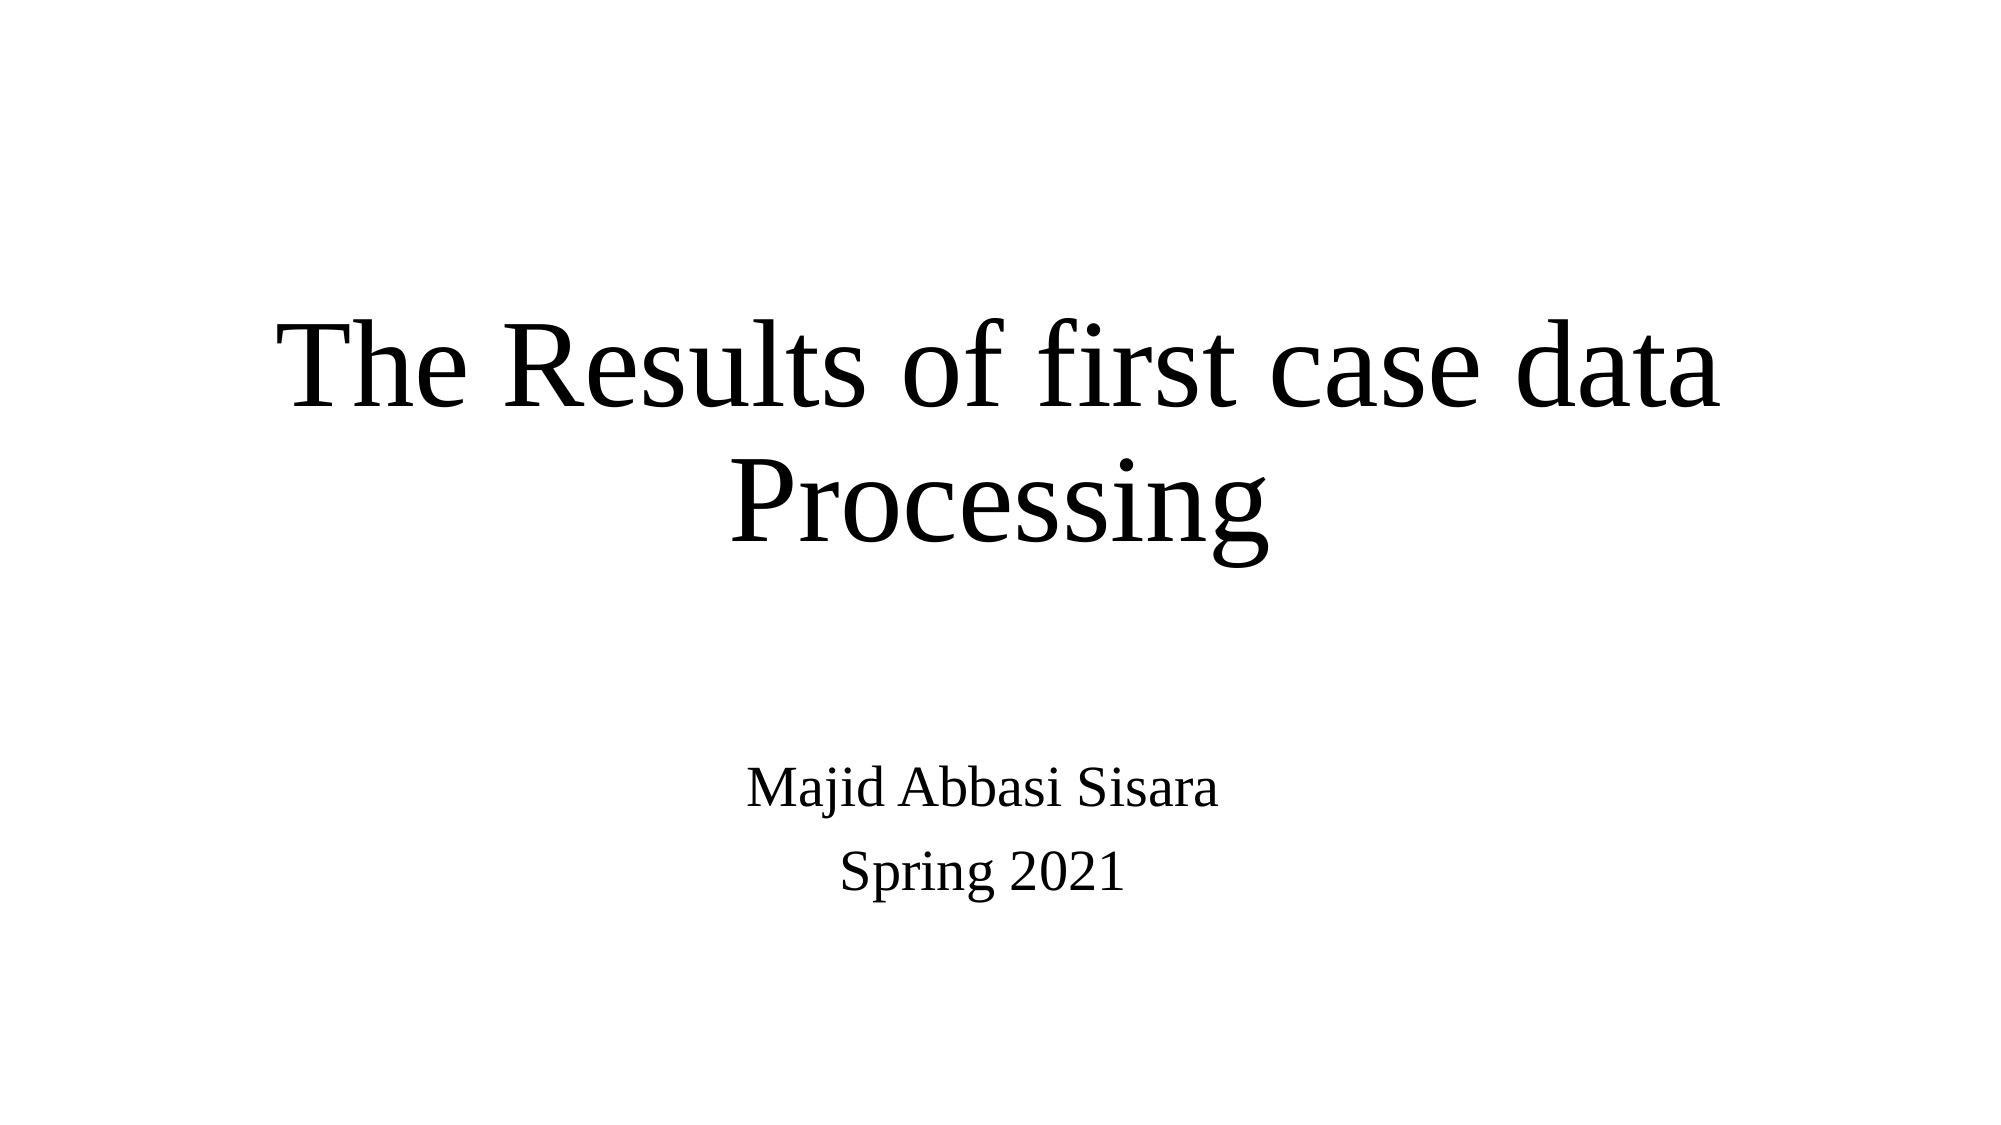

# The Results of first case data Processing
Majid Abbasi Sisara
Spring 2021